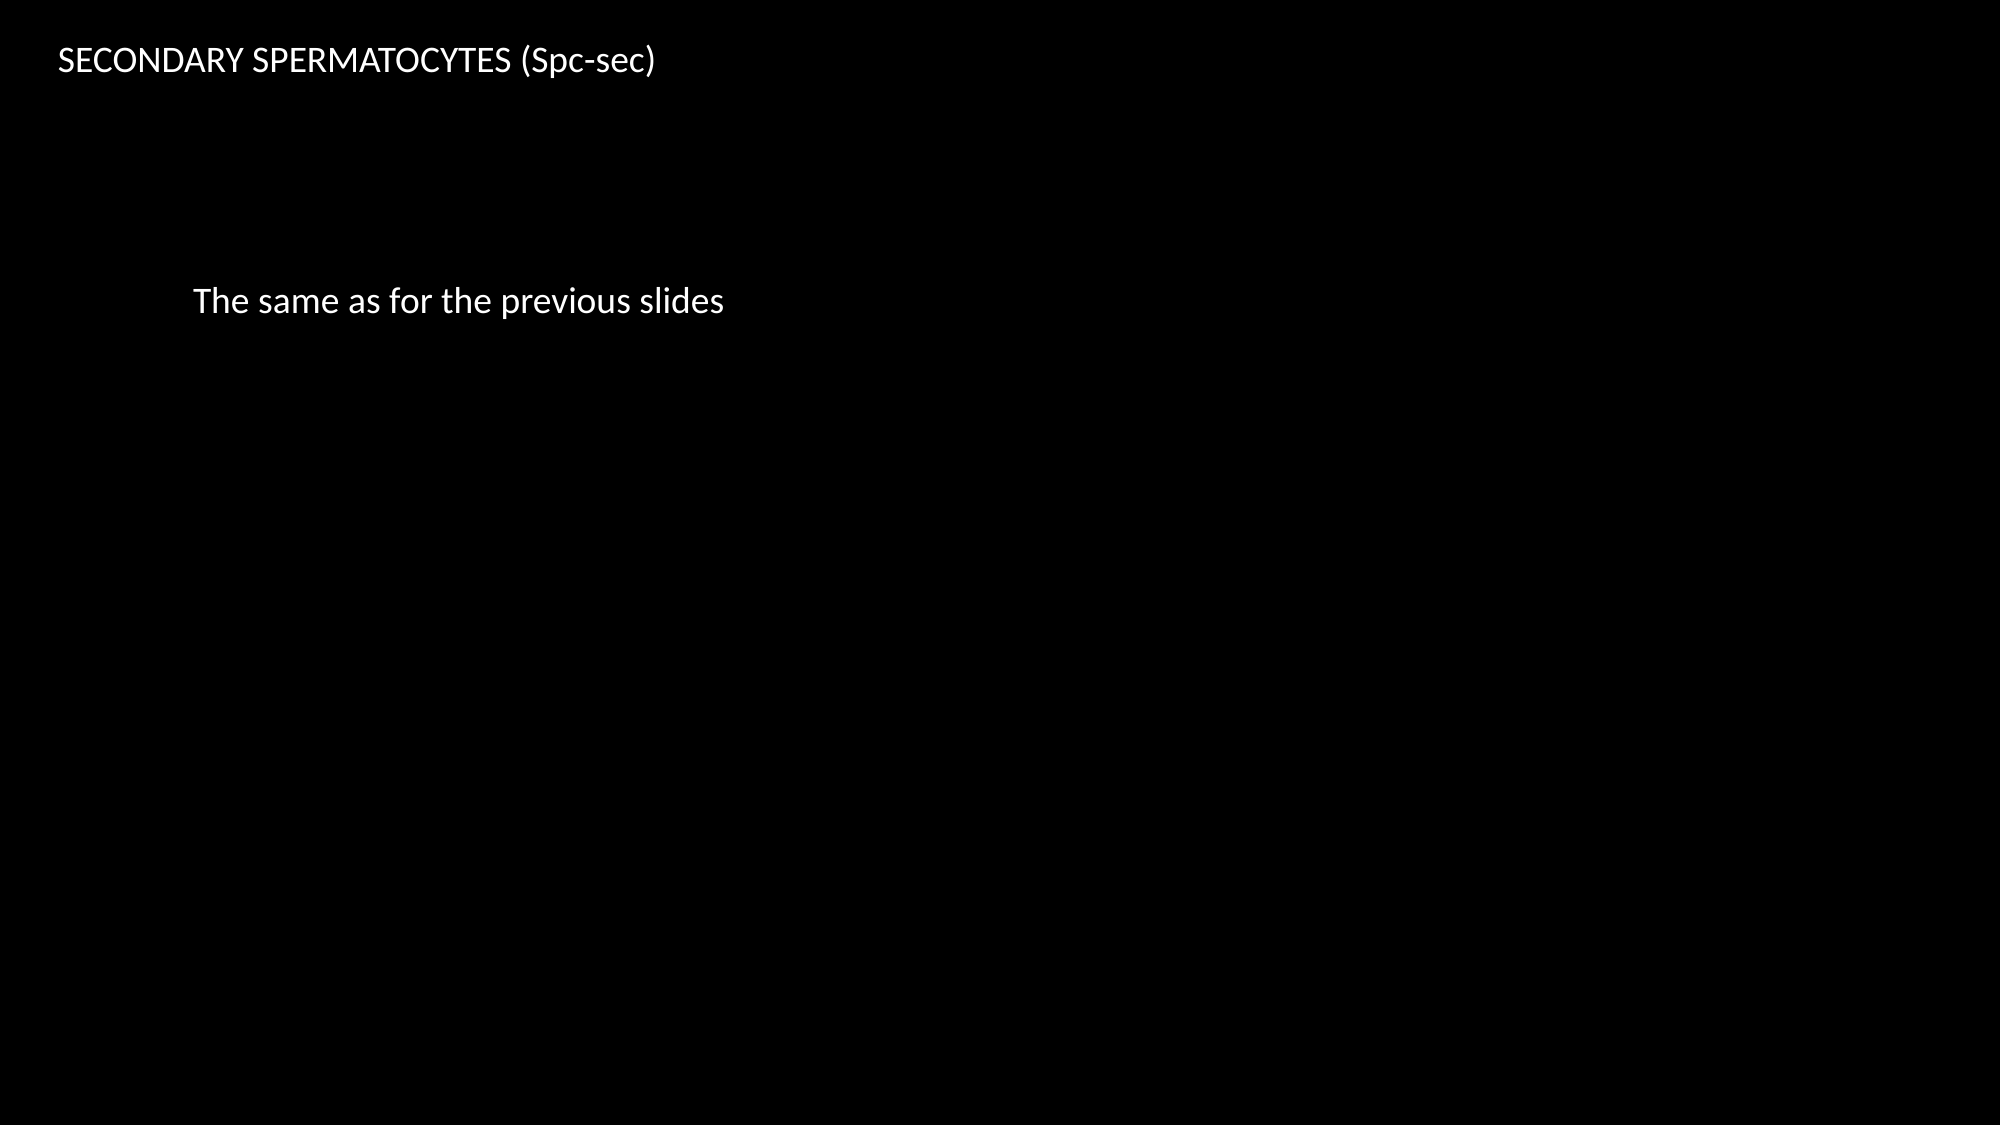

SECONDARY SPERMATOCYTES (Spc-sec)
The same as for the previous slides